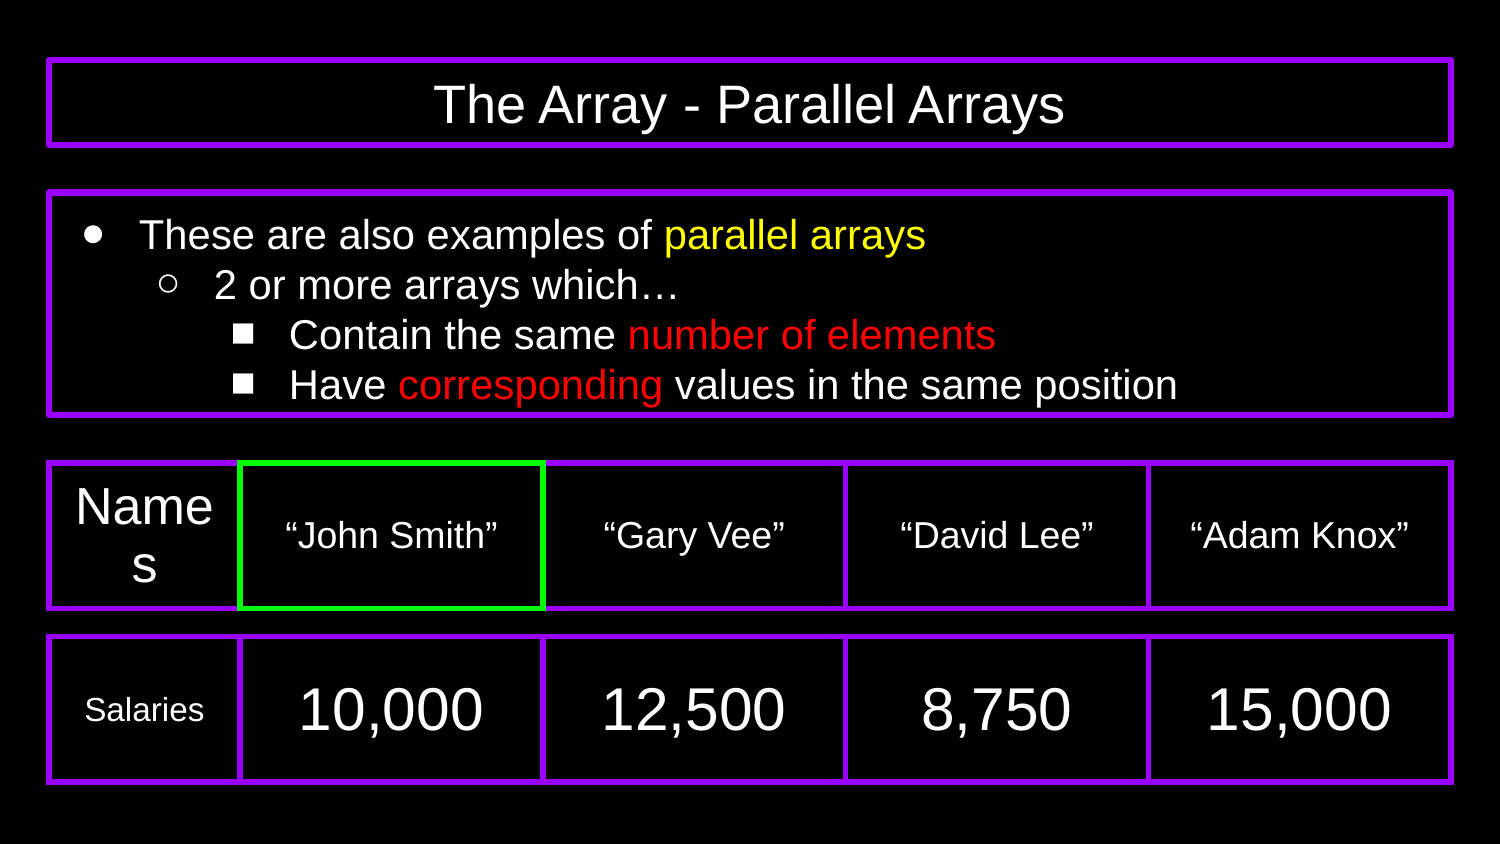

# The Array - Parallel Arrays
These are also examples of parallel arrays
2 or more arrays which…
Contain the same number of elements
Have corresponding values in the same position
| Names | “John Smith” | “Gary Vee” | “David Lee” | “Adam Knox” |
| --- | --- | --- | --- | --- |
| Salaries | 10,000 | 12,500 | 8,750 | 15,000 |
| --- | --- | --- | --- | --- |